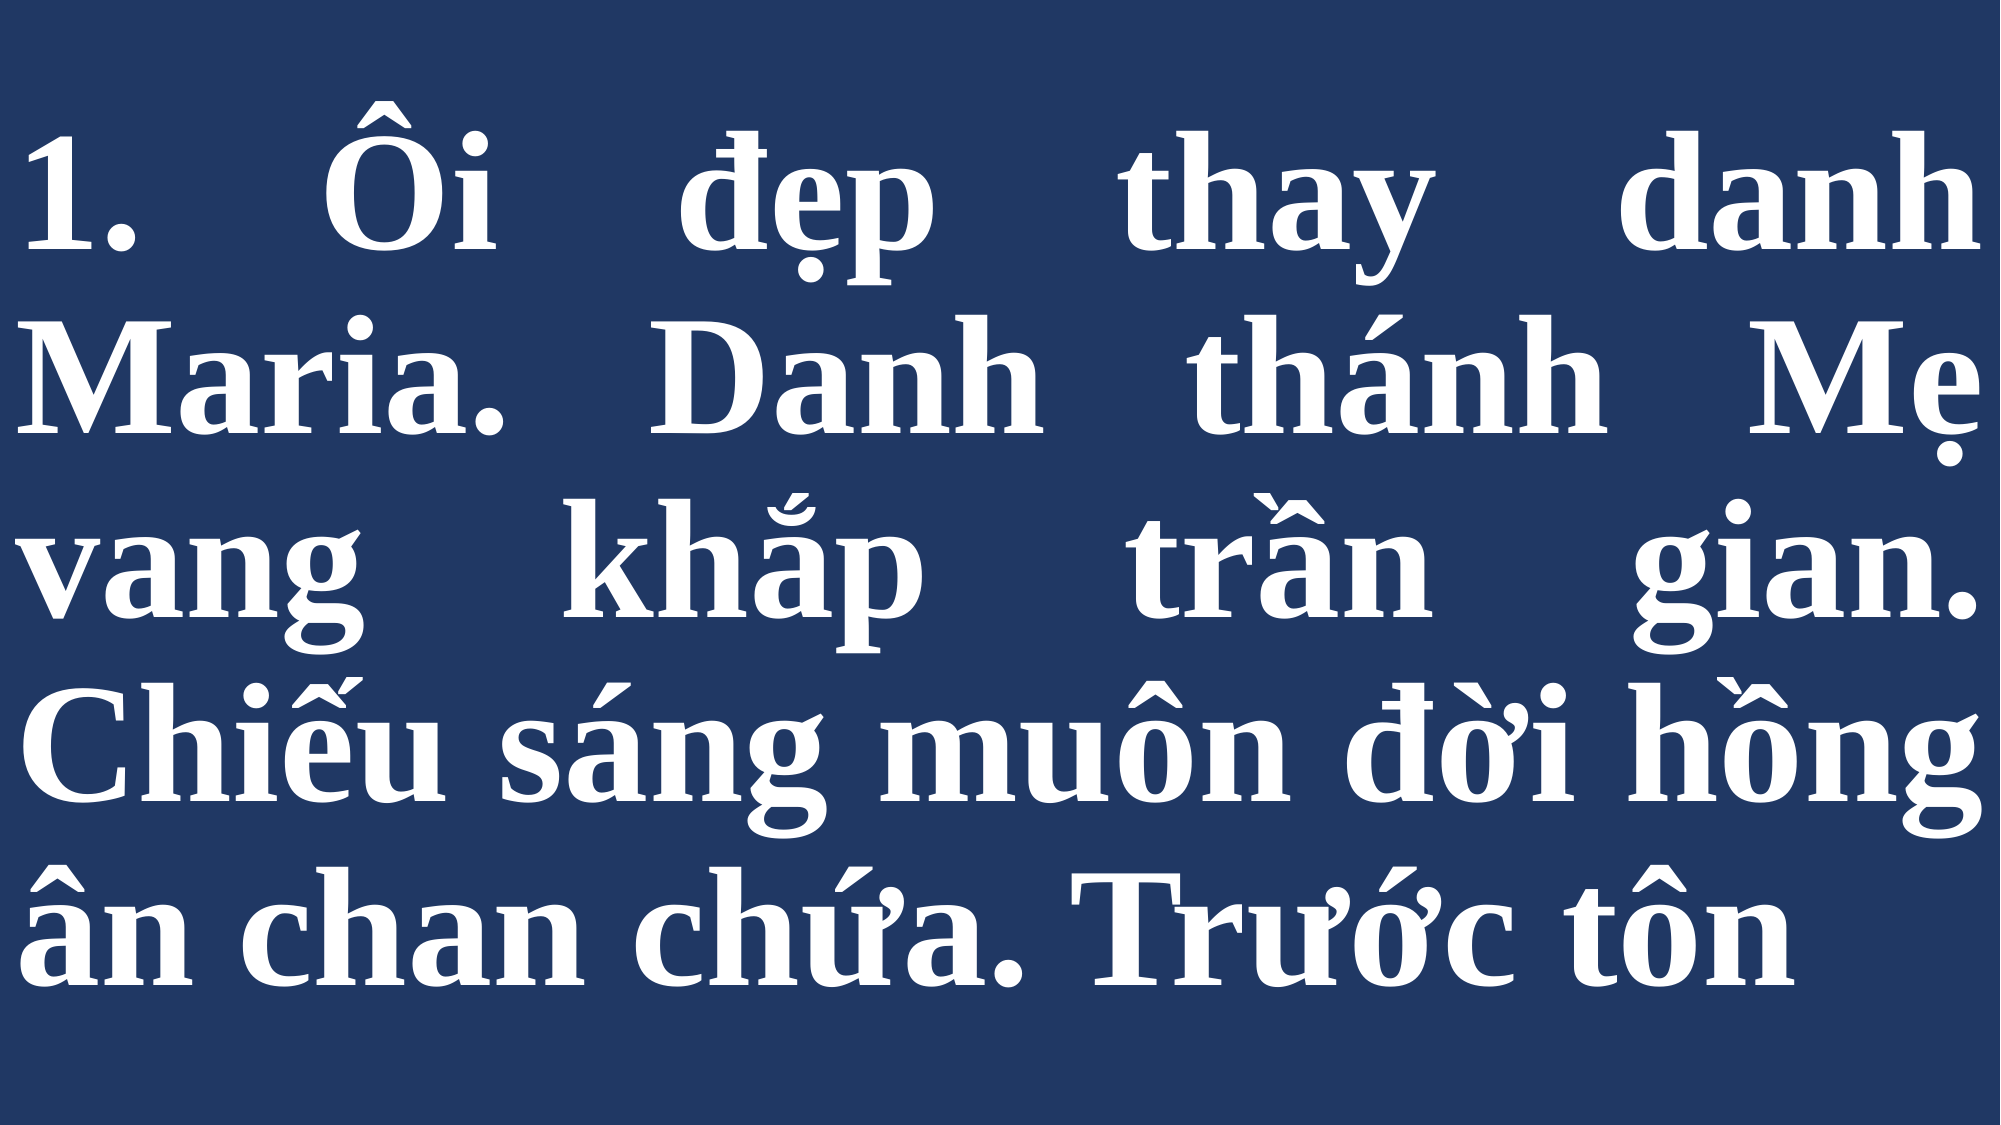

# 1. Ôi đẹp thay danh Maria. Danh thánh Mẹ vang khắp trần gian. Chiếu sáng muôn đời hồng ân chan chứa. Trước tôn